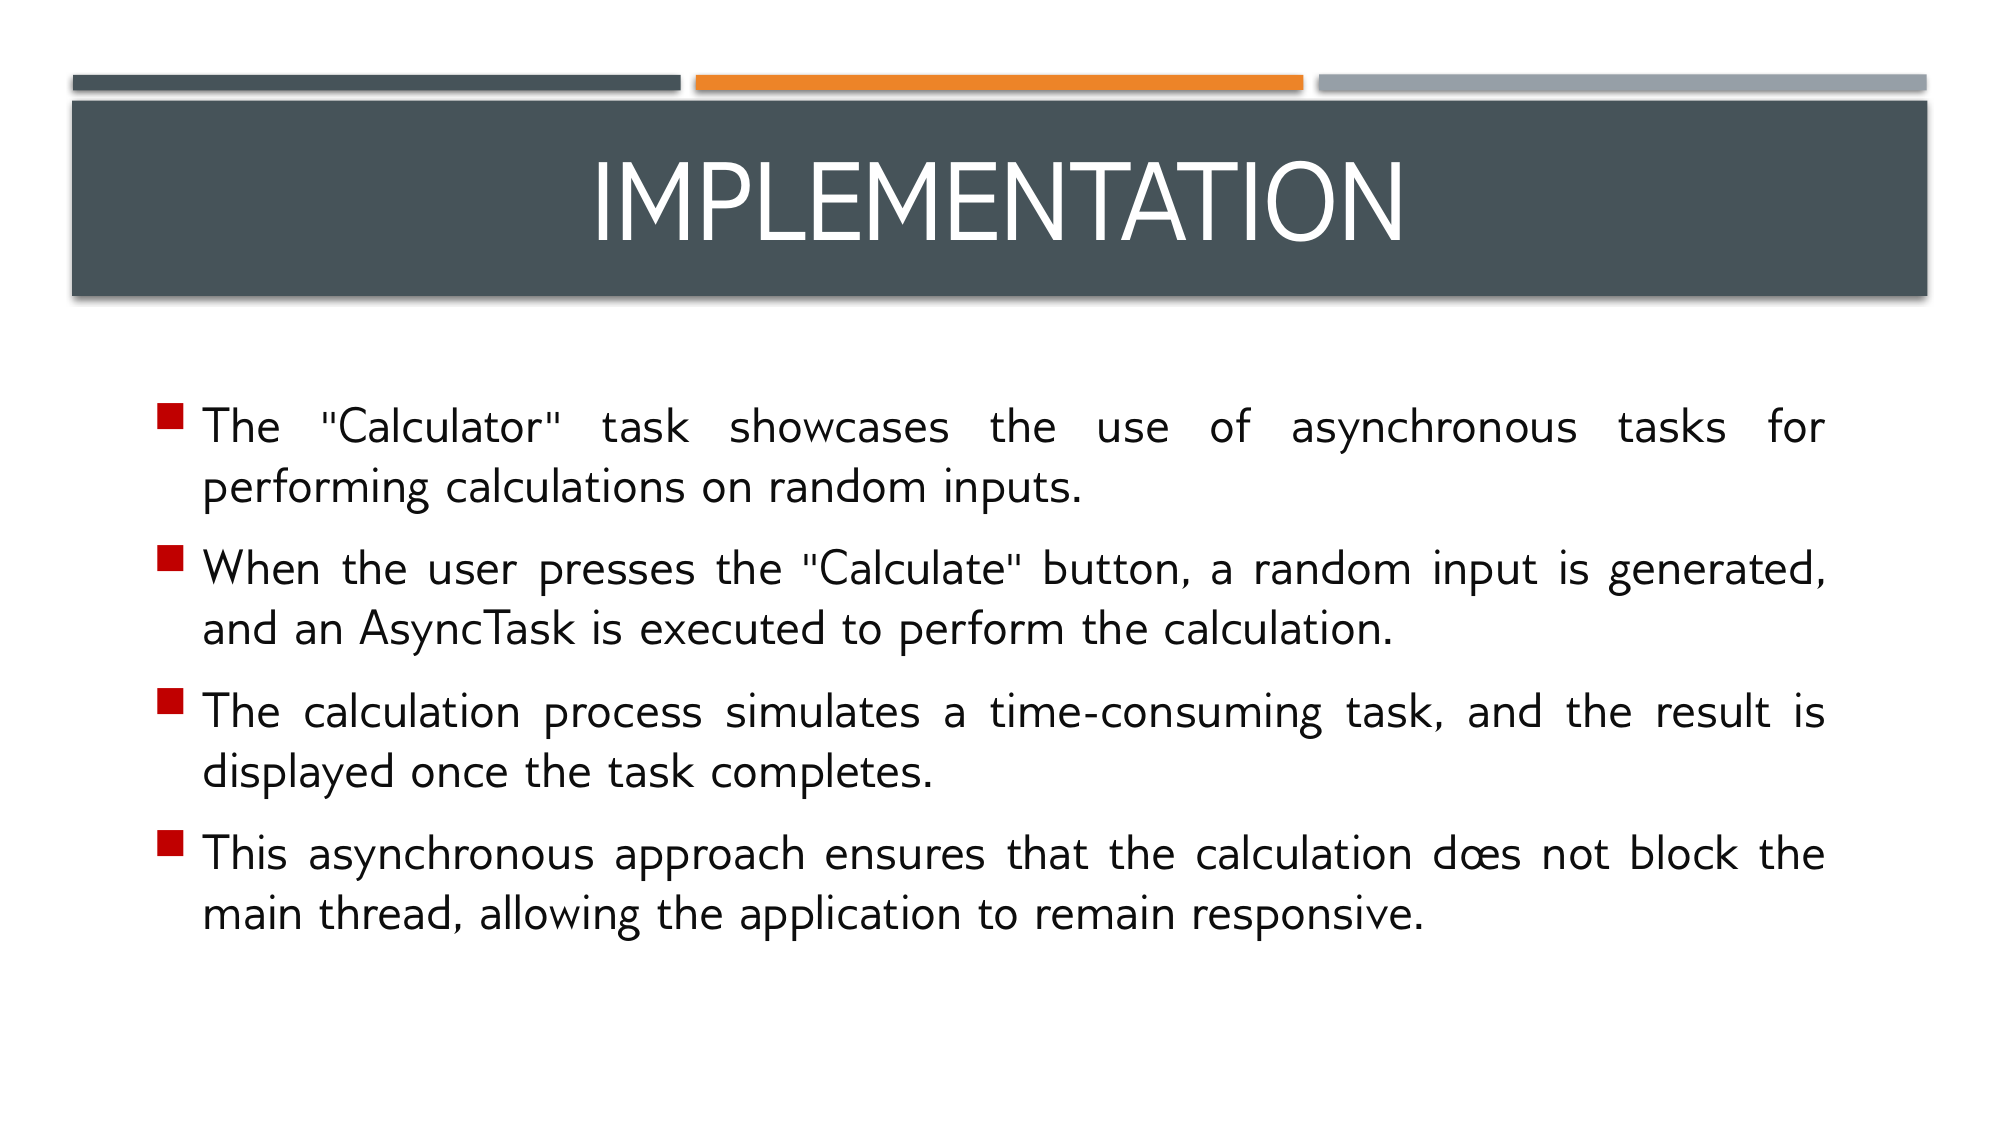

# IMPLEMENTATION
The "Calculator" task showcases the use of asynchronous tasks for performing calculations on random inputs.
When the user presses the "Calculate" button, a random input is generated, and an AsyncTask is executed to perform the calculation.
The calculation process simulates a time-consuming task, and the result is displayed once the task completes.
This asynchronous approach ensures that the calculation does not block the main thread, allowing the application to remain responsive.